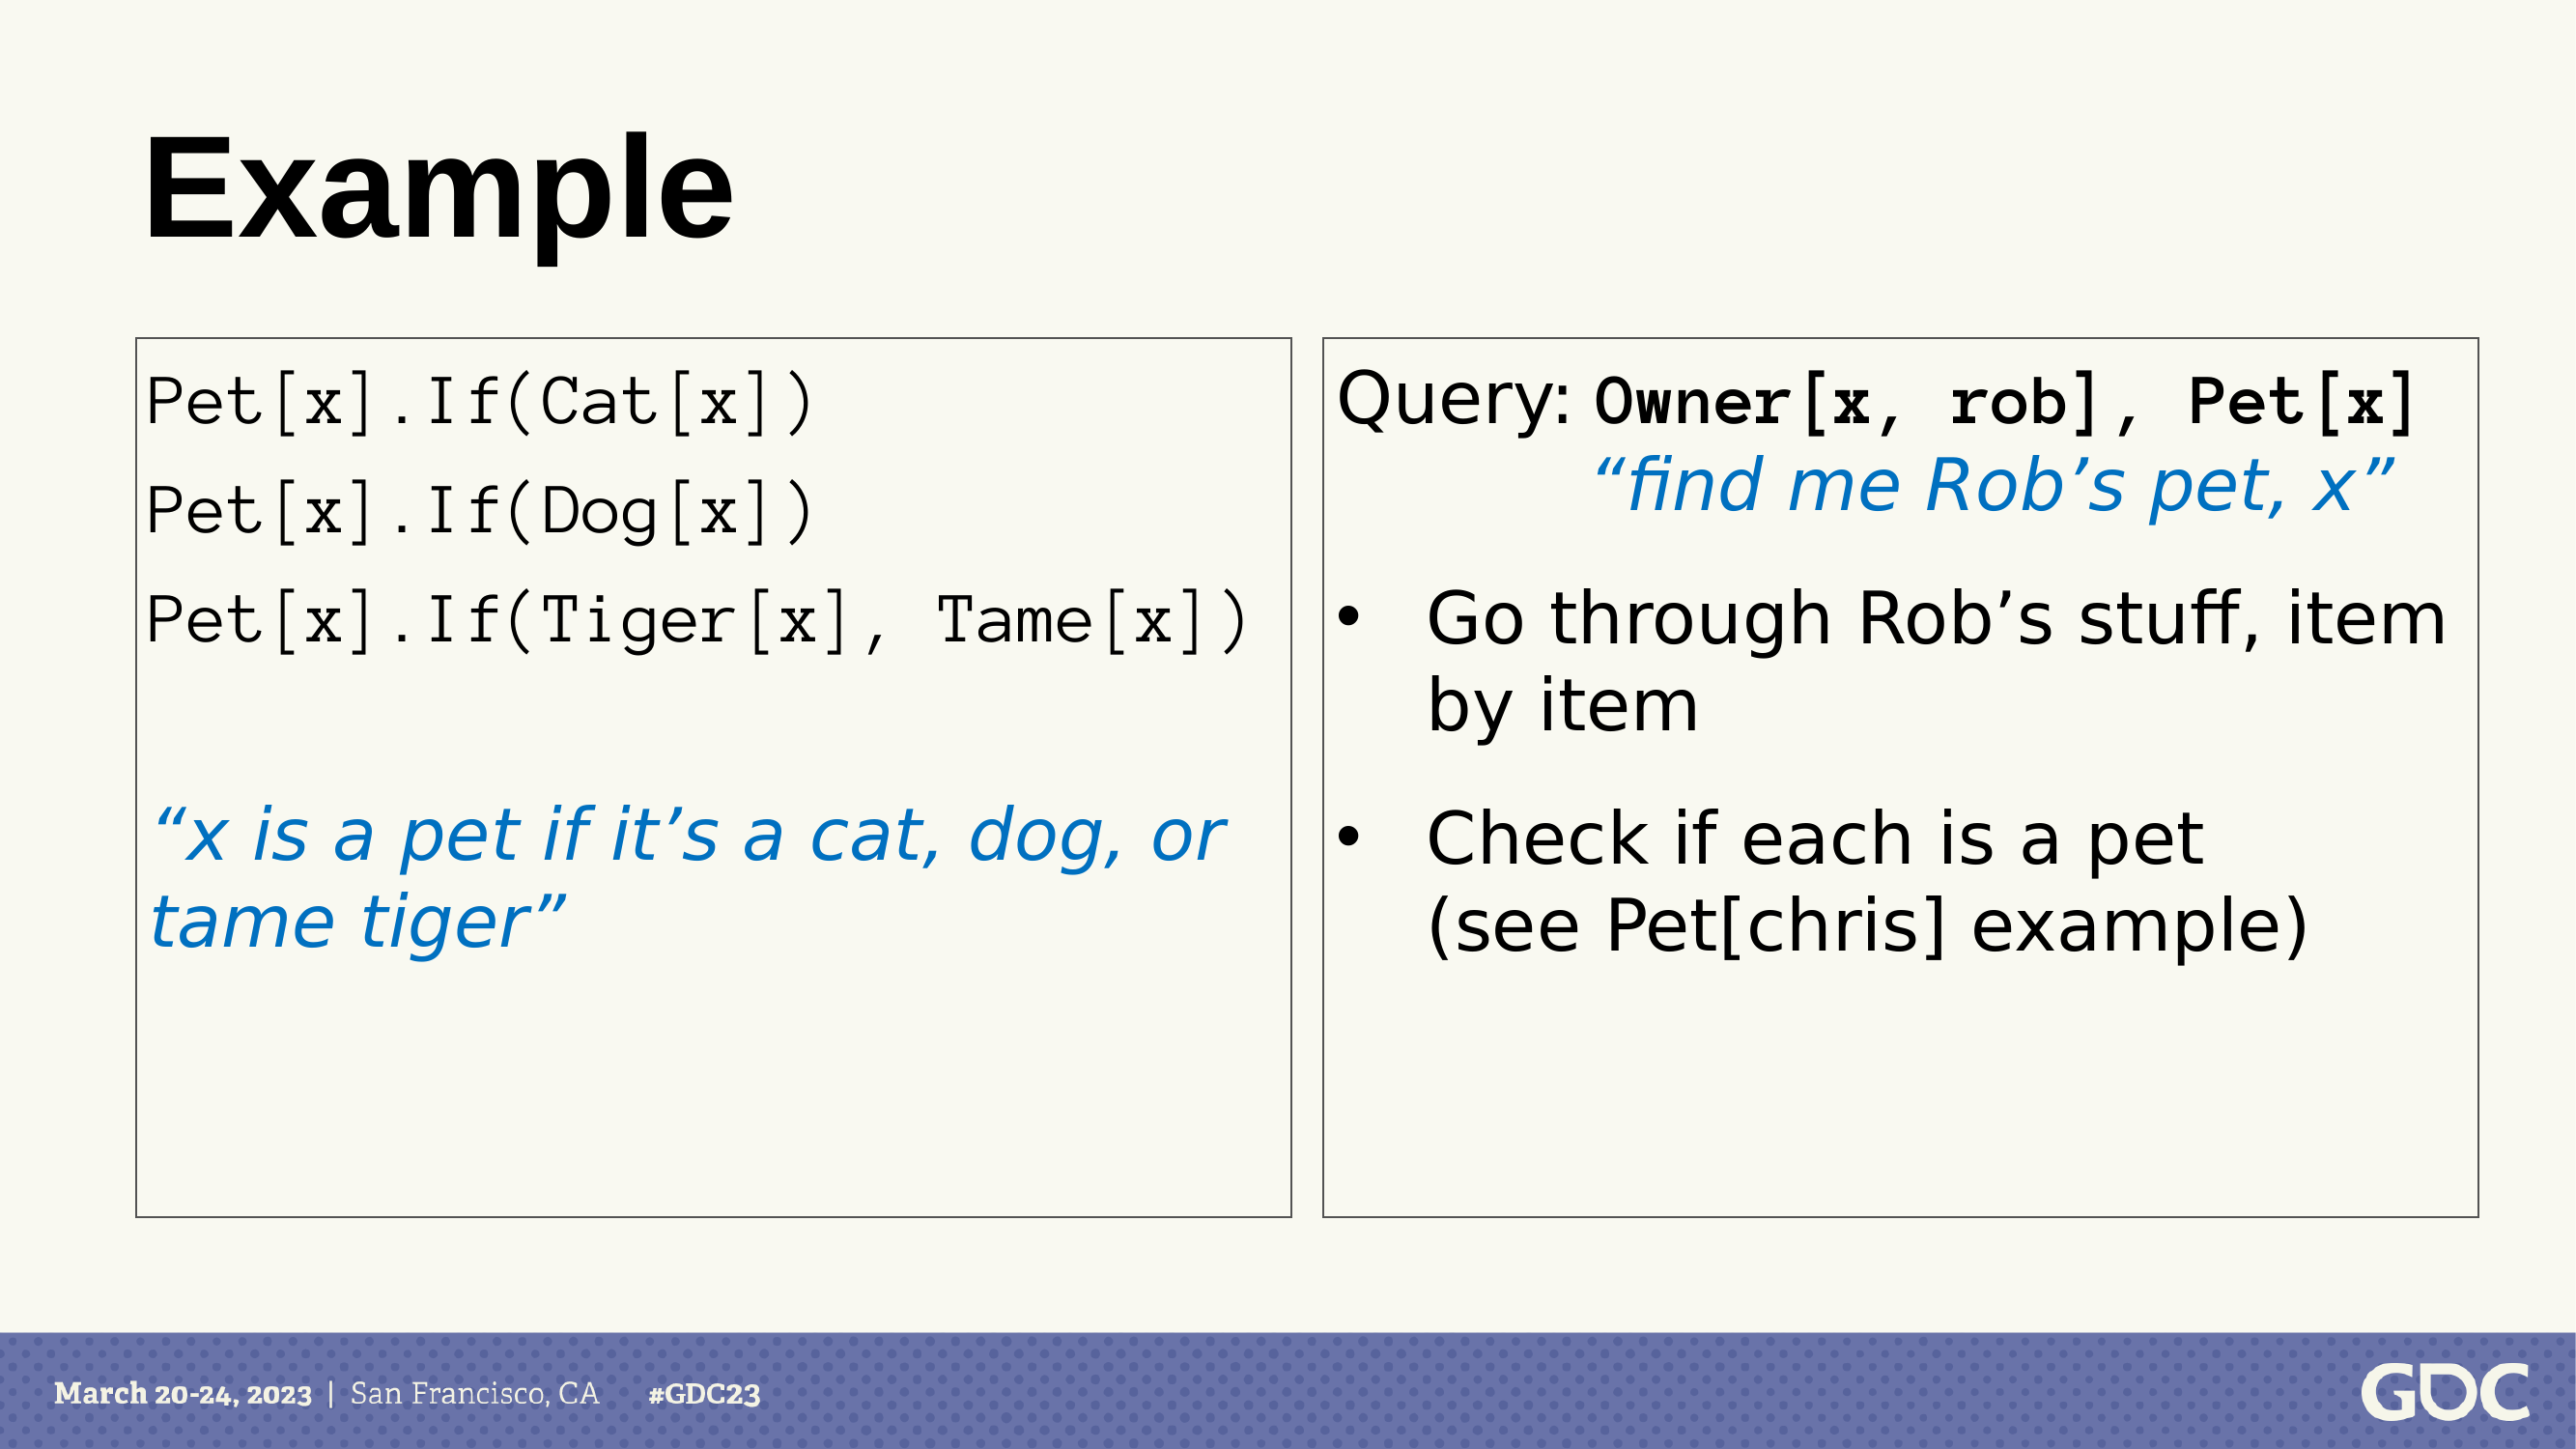

# Example
Pet[x].If(Cat[x])
Pet[x].If(Dog[x])
Pet[x].If(Tiger[x], Tame[x])

“x is a pet if it’s a cat, dog, or tame tiger”

Query: Owner[x, rob], Pet[x]
           “find me Rob’s pet, x”
Go through Rob’s stuff, item by item
Check if each is a pet
(see Pet[chris] example)